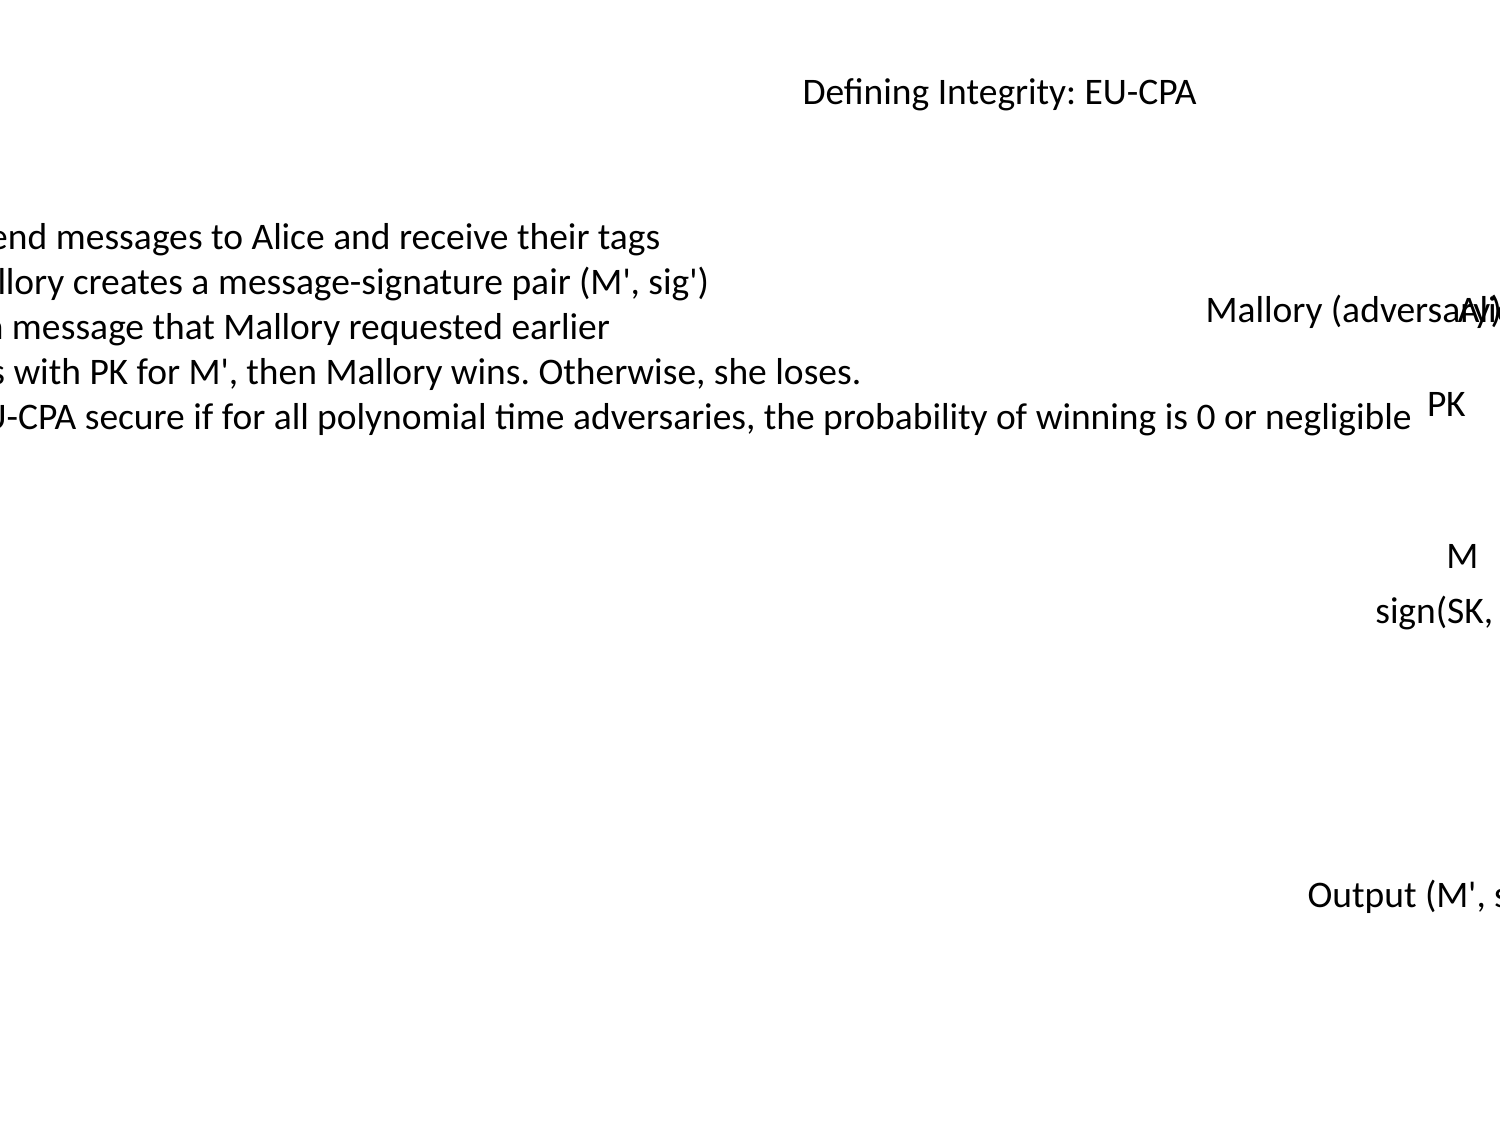

Defining Integrity: EU-CPA
Mallory may send messages to Alice and receive their tags
Eventually, Mallory creates a message-signature pair (M', sig')
M' cannot be a message that Mallory requested earlier
If sig' is verifies with PK for M', then Mallory wins. Otherwise, she loses.
A scheme is EU-CPA secure if for all polynomial time adversaries, the probability of winning is 0 or negligible
Mallory (adversary)
Alice (challenger)
PK
Keygen(): SK, PK
M

(repeat)
sign(SK, M)
Output (M', sig')